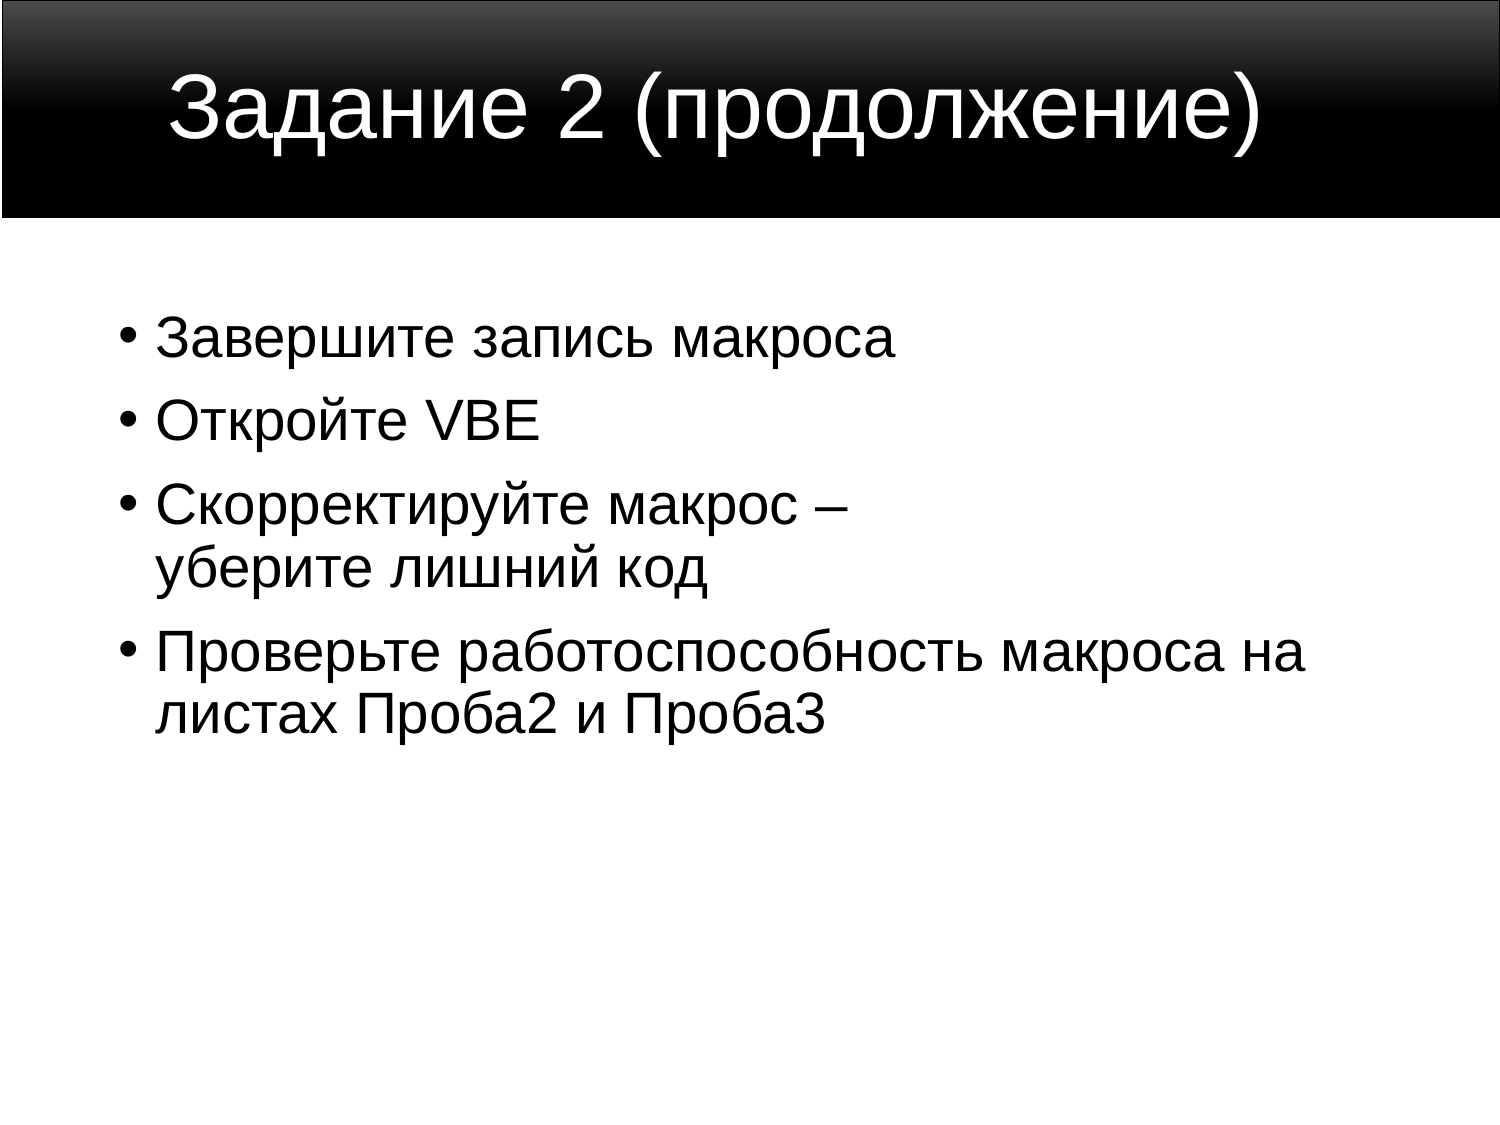

# Задание 2 (продолжение)
Завершите запись макроса
Откройте VBE
Скорректируйте макрос –
уберите лишний код
Проверьте работоспособность макроса на листах Проба2 и Проба3